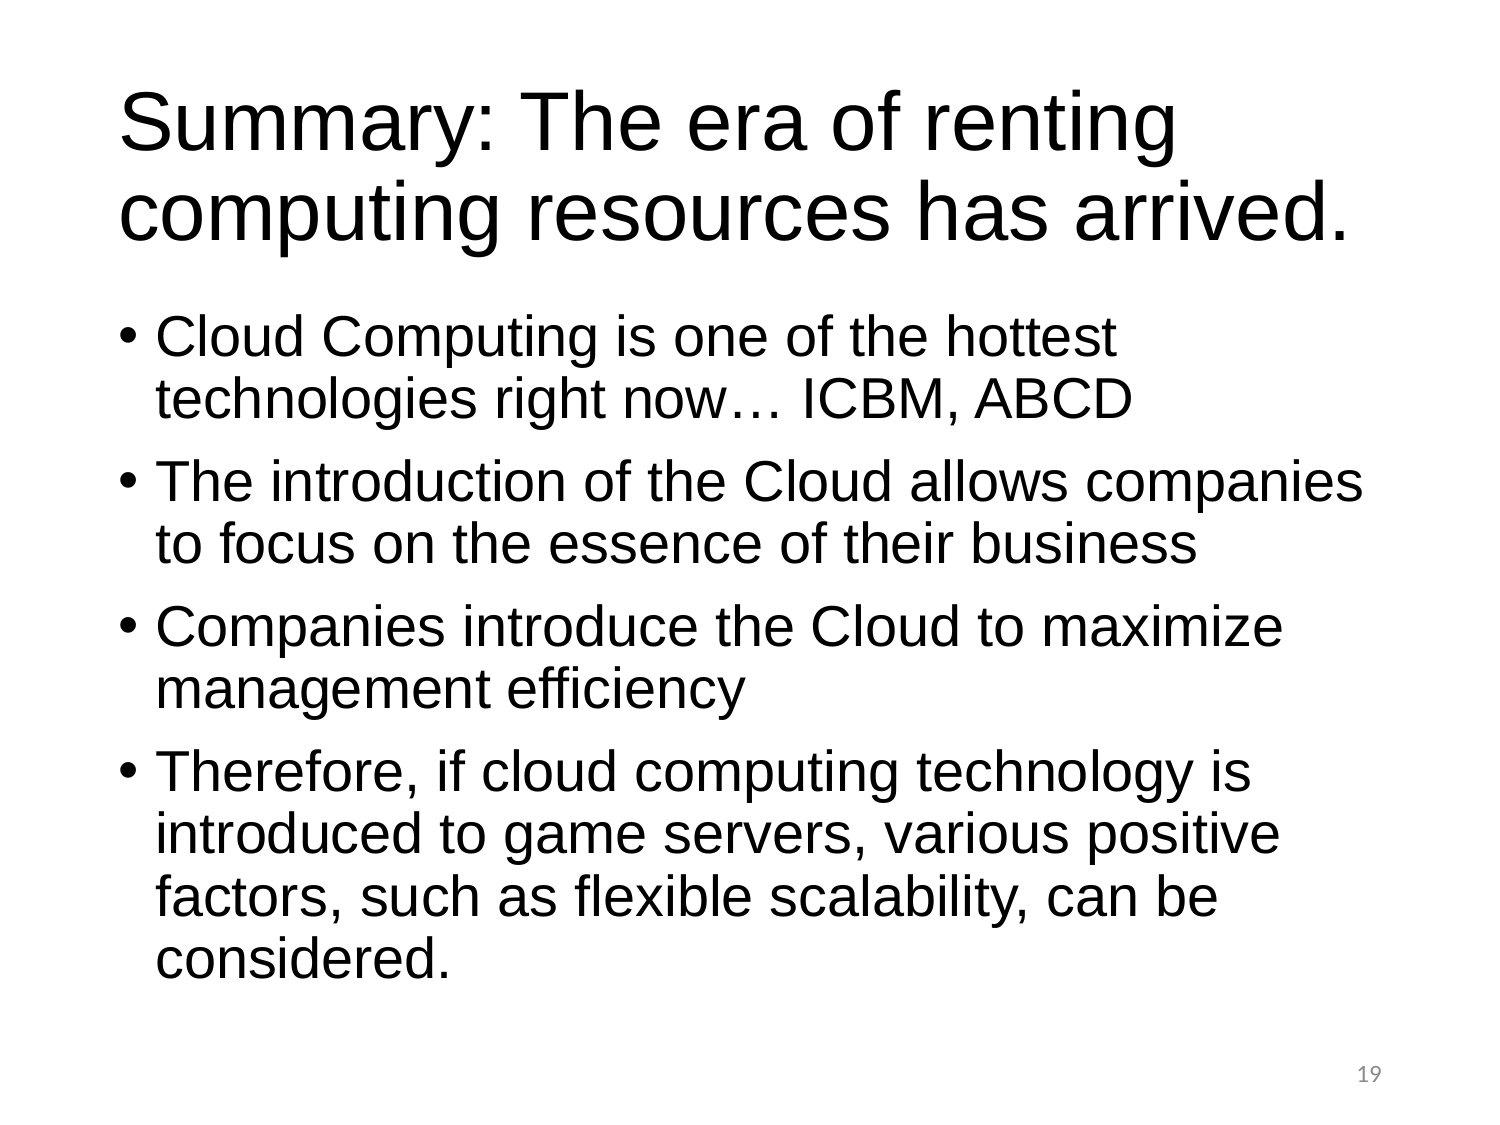

# Summary: The era of renting computing resources has arrived.
Cloud Computing is one of the hottest technologies right now… ICBM, ABCD
The introduction of the Cloud allows companies to focus on the essence of their business
Companies introduce the Cloud to maximize management efficiency
Therefore, if cloud computing technology is introduced to game servers, various positive factors, such as flexible scalability, can be considered.
19